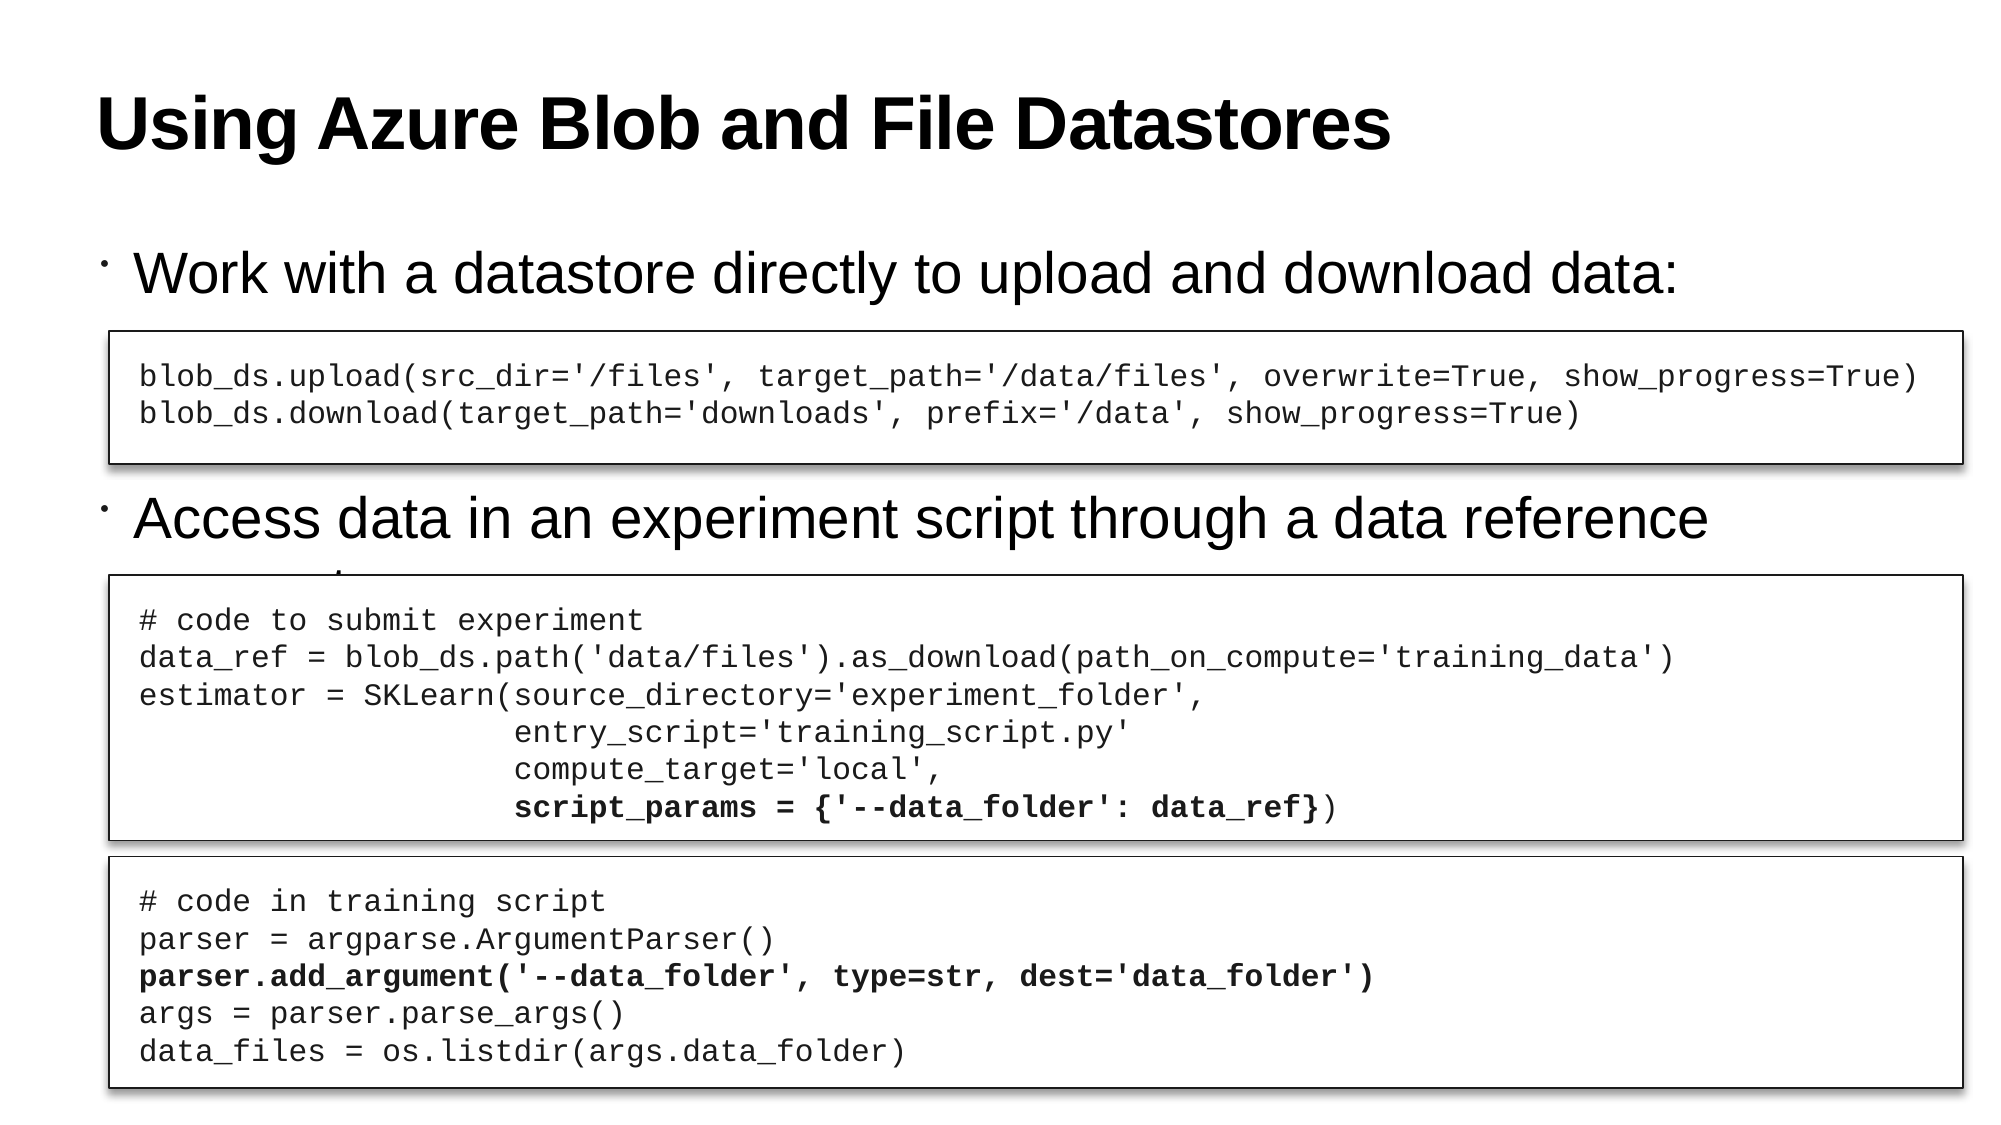

# Using Azure Blob and File Datastores
Work with a datastore directly to upload and download data:

Access data in an experiment script through a data reference parameter
blob_ds.upload(src_dir='/files', target_path='/data/files', overwrite=True, show_progress=True)
blob_ds.download(target_path='downloads', prefix='/data', show_progress=True)
# code to submit experiment
data_ref = blob_ds.path('data/files').as_download(path_on_compute='training_data')
estimator = SKLearn(source_directory='experiment_folder',
                    entry_script='training_script.py'
                    compute_target='local',
                    script_params = {'--data_folder': data_ref})

# code in training script
parser = argparse.ArgumentParser()
parser.add_argument('--data_folder', type=str, dest='data_folder')
args = parser.parse_args()
data_files = os.listdir(args.data_folder)